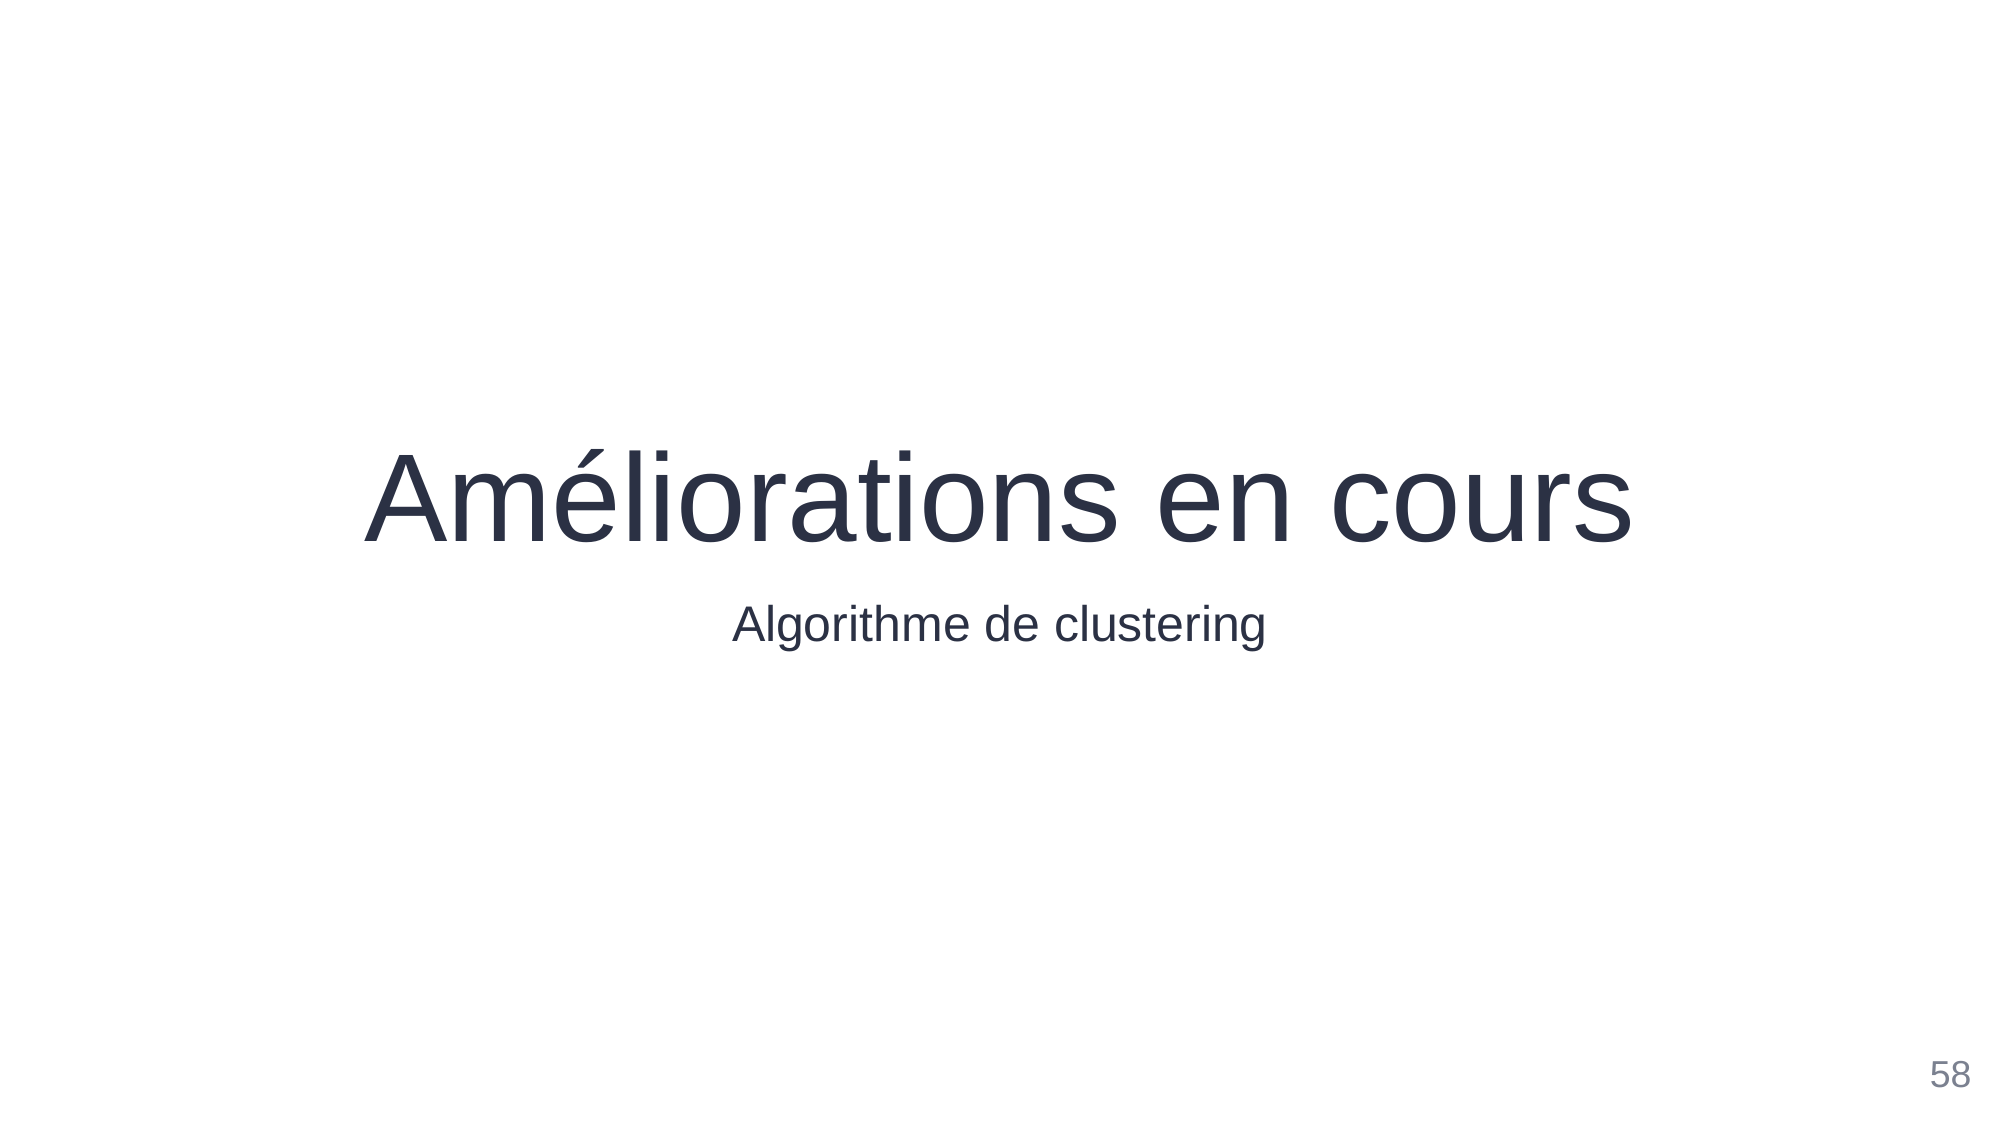

# Améliorations en cours
Algorithme de clustering
58